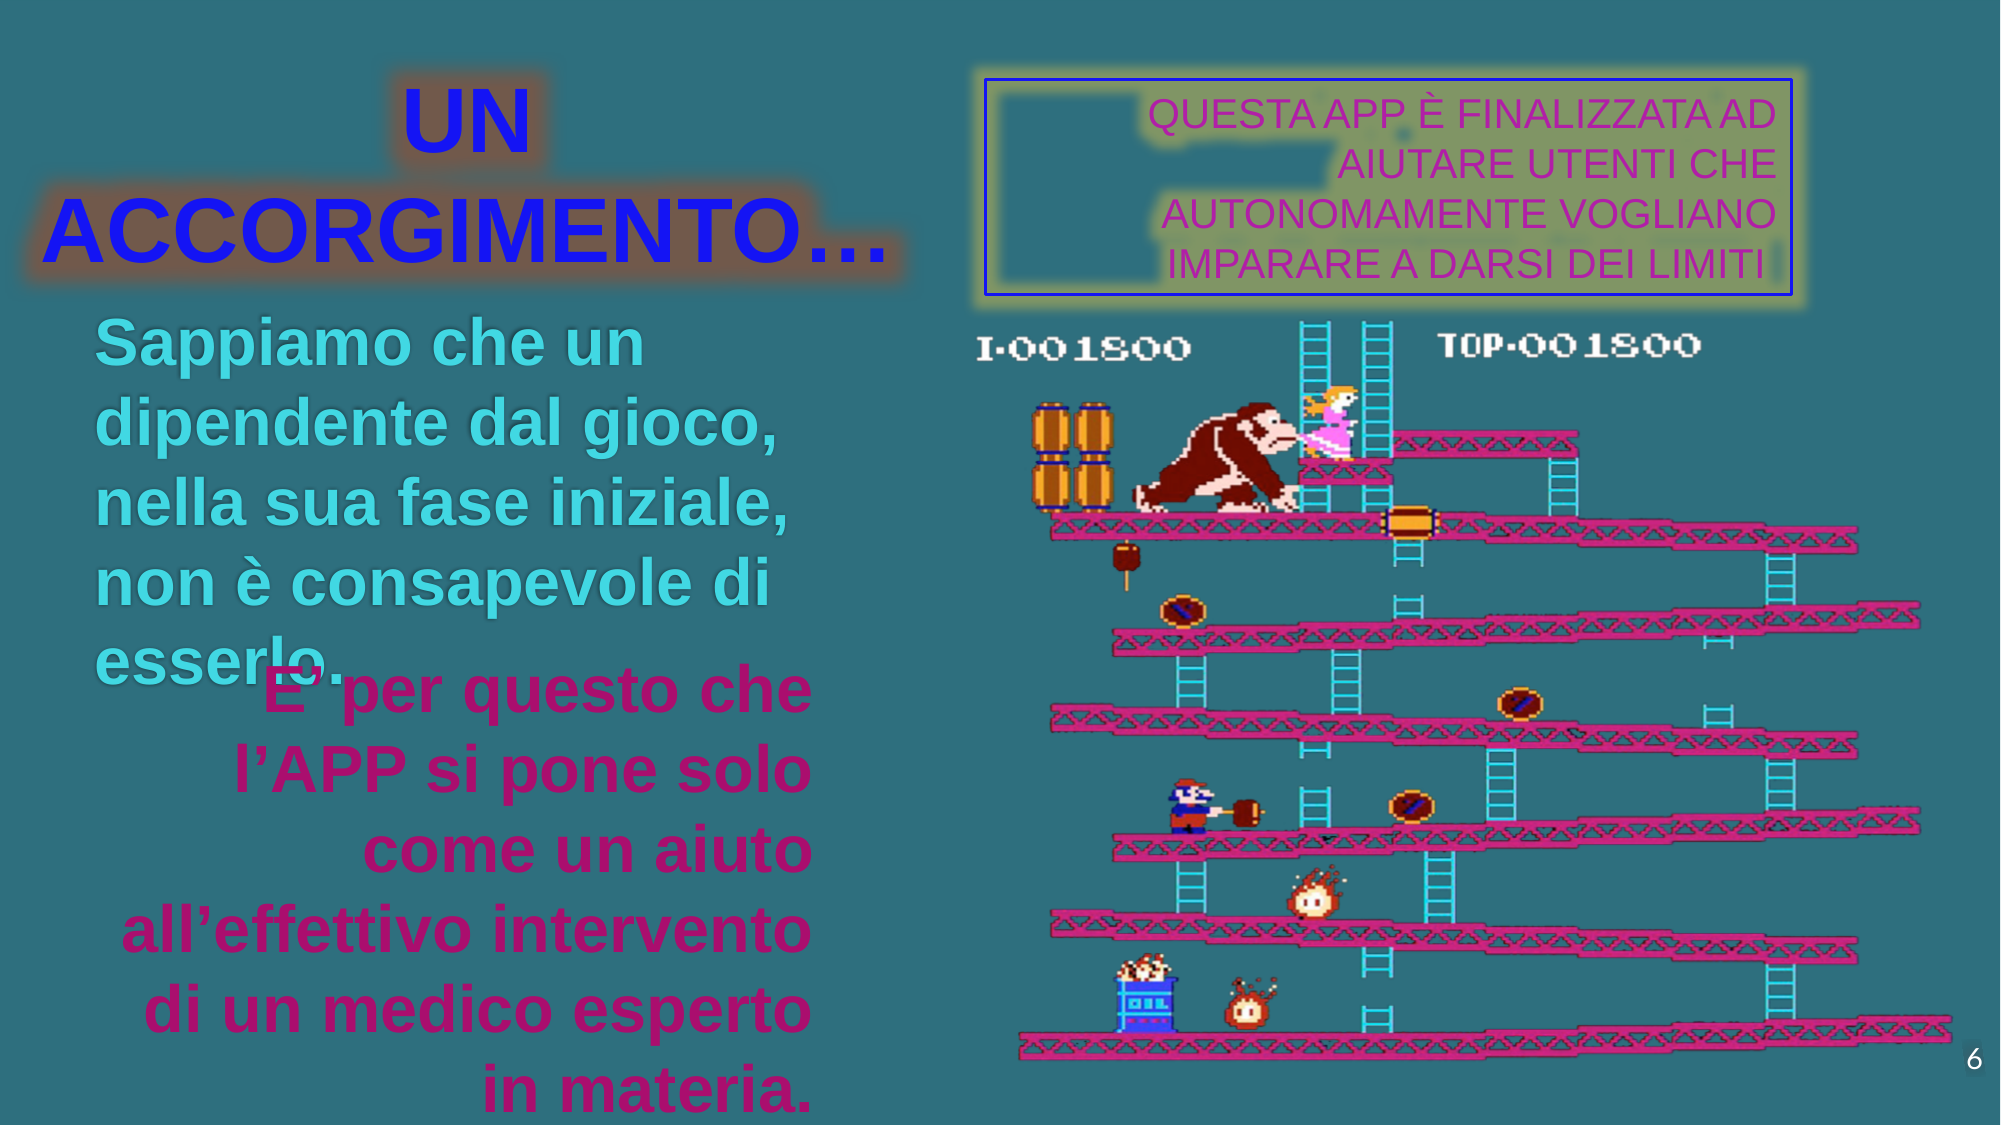

UN ACCORGIMENTO…
QUESTA APP È FINALIZZATA AD AIUTARE UTENTI CHE AUTONOMAMENTE VOGLIANO IMPARARE A DARSI DEI LIMITI
Sappiamo che un dipendente dal gioco, nella sua fase iniziale, non è consapevole di esserlo.

E’ per questo che l’APP si pone solo come un aiuto all’effettivo intervento di un medico esperto in materia.
6